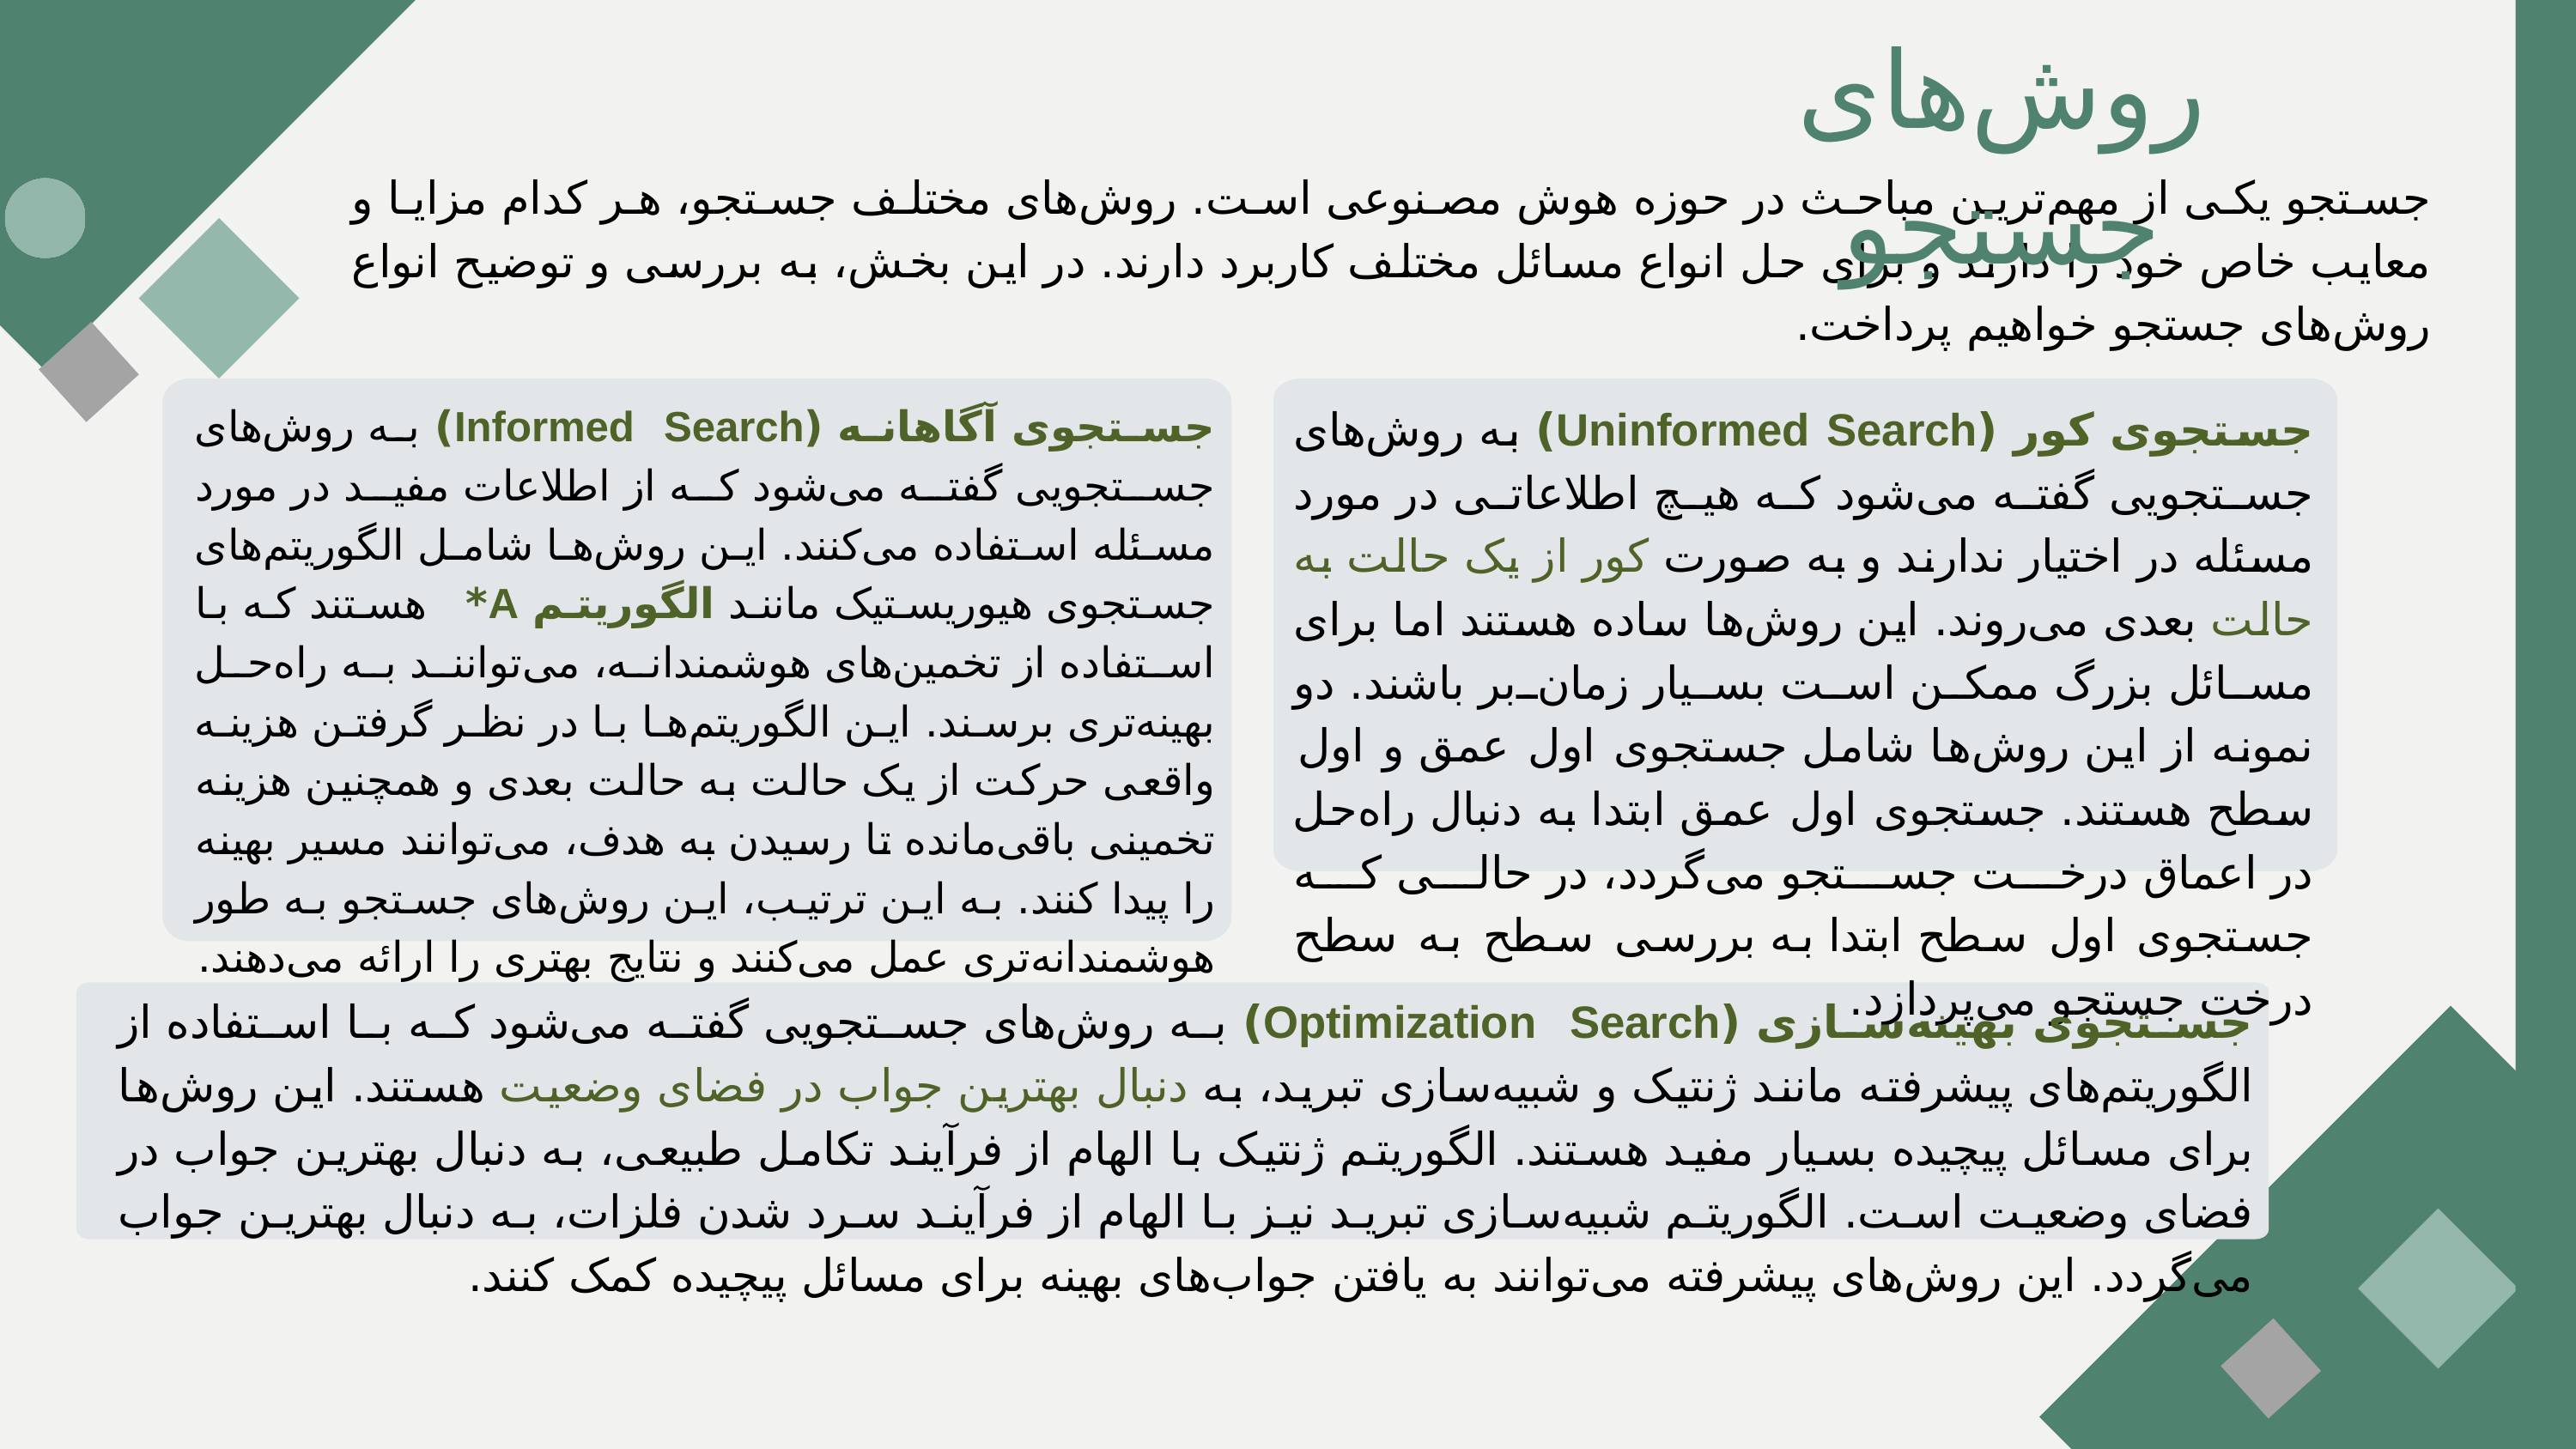

روش‌های جستجو
جستجو یکی از مهم‌ترین مباحث در حوزه هوش مصنوعی است. روش‌های مختلف جستجو، هر کدام مزایا و معایب خاص خود را دارند و برای حل انواع مسائل مختلف کاربرد دارند. در این بخش، به بررسی و توضیح انواع روش‌های جستجو خواهیم پرداخت.

جستجوی آگاهانه (Informed Search) به روش‌های جستجویی گفته می‌شود که از اطلاعات مفید در مورد مسئله استفاده می‌کنند. این روش‌ها شامل الگوریتم‌های جستجوی هیوریستیک مانند الگوریتم A*  هستند که با استفاده از تخمین‌های هوشمندانه، می‌توانند به راه‌حل بهینه‌تری برسند. این الگوریتم‌ها با در نظر گرفتن هزینه واقعی حرکت از یک حالت به حالت بعدی و همچنین هزینه تخمینی باقی‌مانده تا رسیدن به هدف، می‌توانند مسیر بهینه را پیدا کنند. به این ترتیب، این روش‌های جستجو به طور هوشمندانه‌تری عمل می‌کنند و نتایج بهتری را ارائه می‌دهند.
جستجوی کور (Uninformed Search) به روش‌های جستجویی گفته می‌شود که هیچ اطلاعاتی در مورد مسئله در اختیار ندارند و به صورت کور از یک حالت به حالت بعدی می‌روند. این روش‌ها ساده هستند اما برای مسائل بزرگ ممکن است بسیار زمان‌بر باشند. دو نمونه از این روش‌ها شامل جستجوی اول عمق و اول سطح هستند. جستجوی اول عمق ابتدا به دنبال راه‌حل در اعماق درخت جستجو می‌گردد، در حالی که جستجوی اول سطح ابتدا به بررسی سطح به سطح درخت جستجو می‌پردازد.

جستجوی بهینه‌سازی (Optimization Search) به روش‌های جستجویی گفته می‌شود که با استفاده از الگوریتم‌های پیشرفته مانند ژنتیک و شبیه‌سازی تبرید، به دنبال بهترین جواب در فضای وضعیت هستند. این روش‌ها برای مسائل پیچیده بسیار مفید هستند. الگوریتم ژنتیک با الهام از فرآیند تکامل طبیعی، به دنبال بهترین جواب در فضای وضعیت است. الگوریتم شبیه‌سازی تبرید نیز با الهام از فرآیند سرد شدن فلزات، به دنبال بهترین جواب می‌گردد. این روش‌های پیشرفته می‌توانند به یافتن جواب‌های بهینه برای مسائل پیچیده کمک کنند.